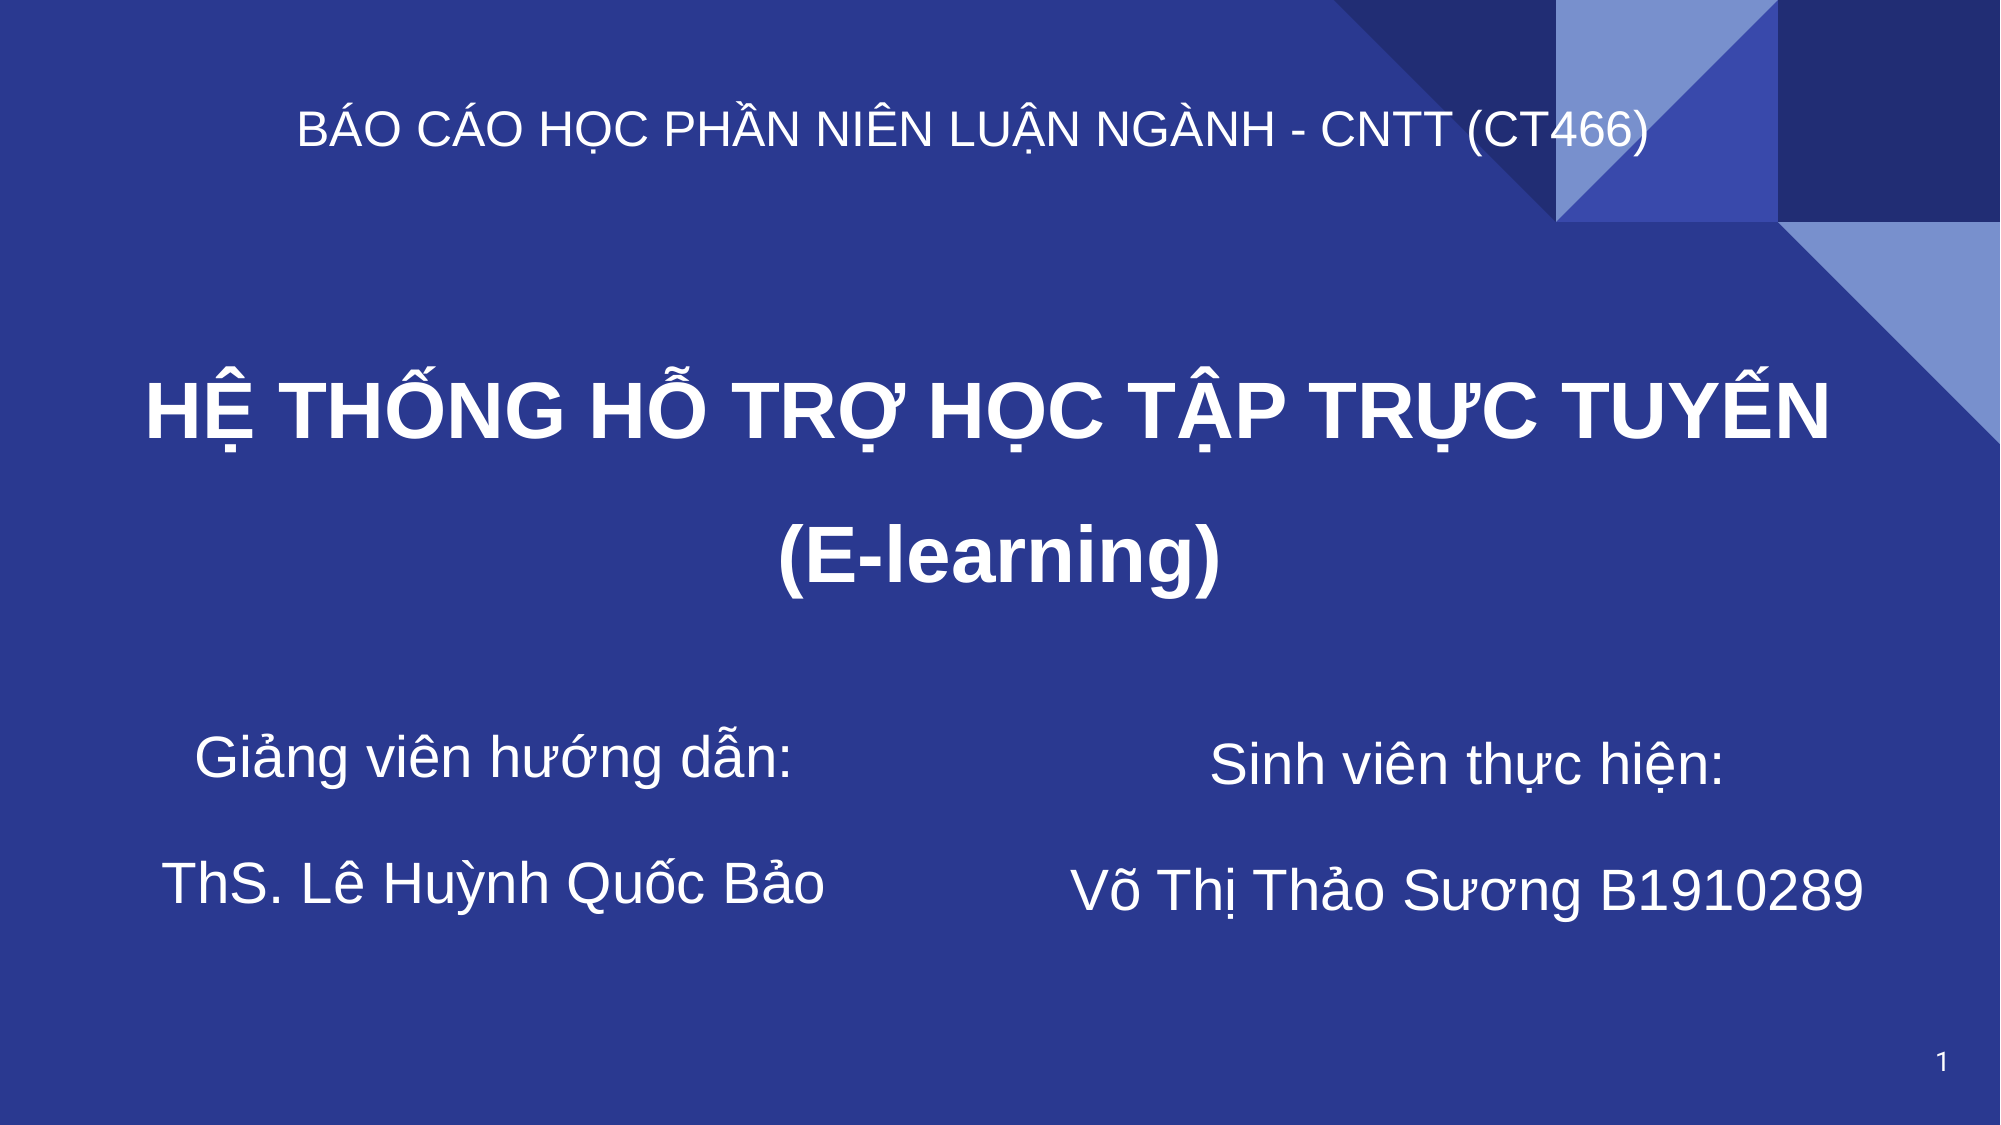

BÁO CÁO HỌC PHẦN NIÊN LUẬN NGÀNH - CNTT (CT466)
# HỆ THỐNG HỖ TRỢ HỌC TẬP TRỰC TUYẾN
(E-learning)
Sinh viên thực hiện:

Võ Thị Thảo Sương B1910289
Giảng viên hướng dẫn:

ThS. Lê Huỳnh Quốc Bảo
1